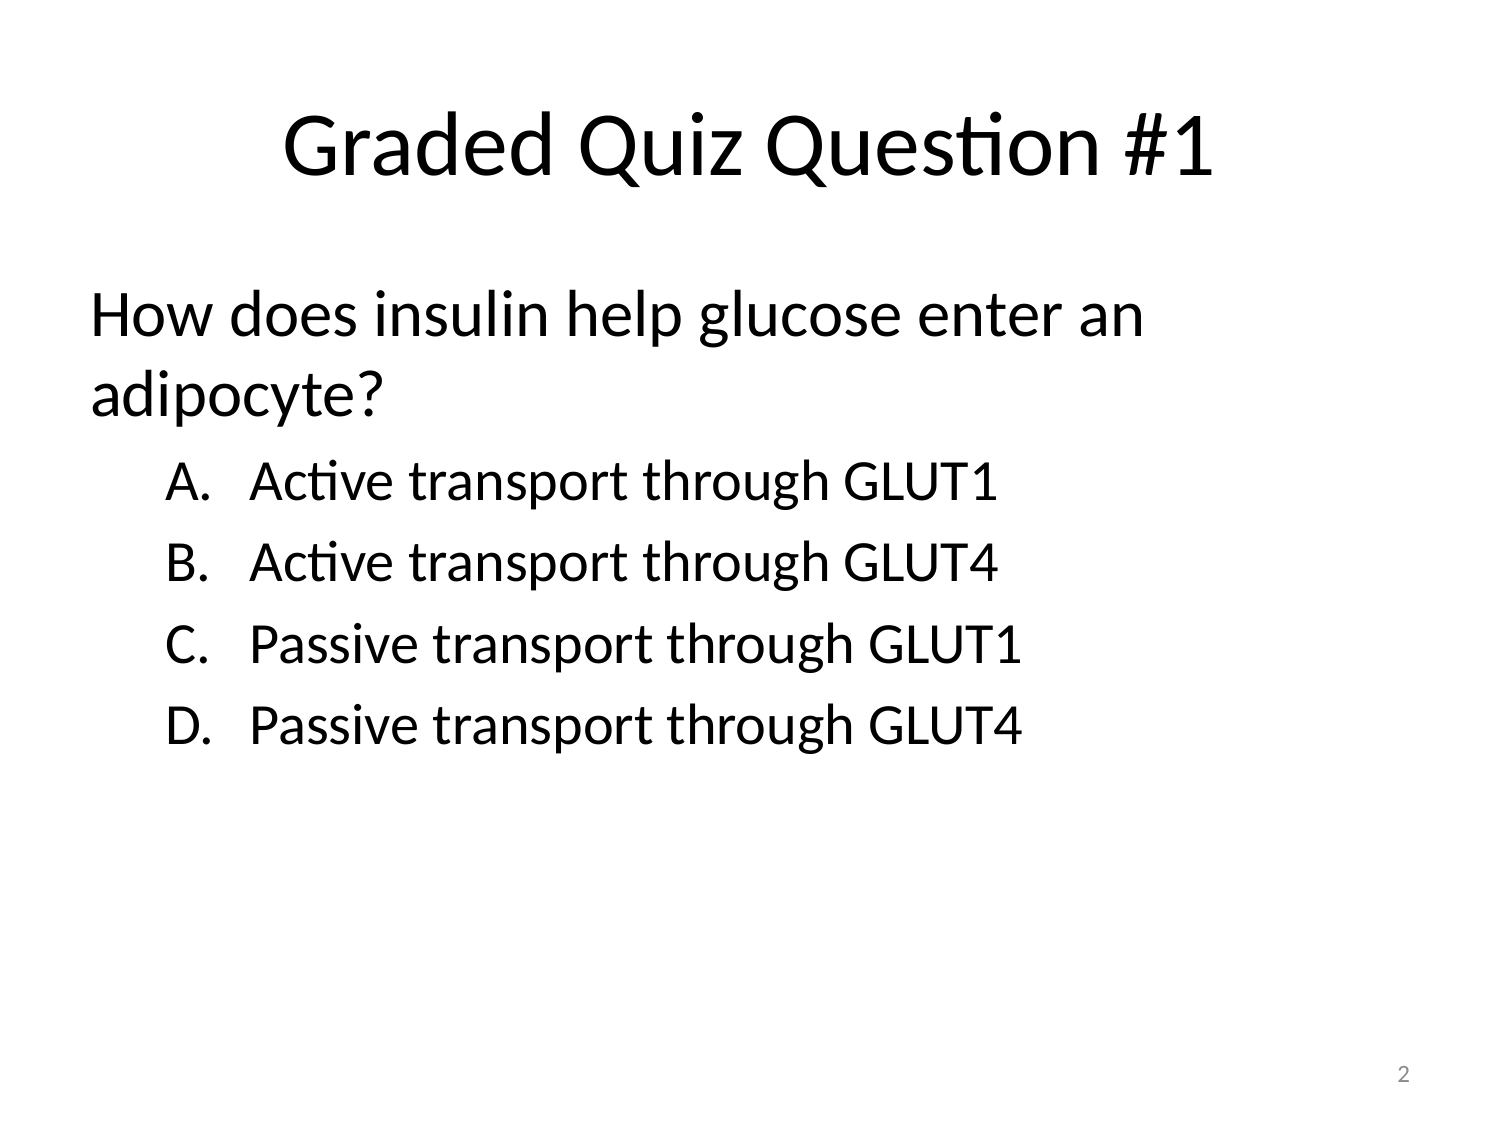

# Graded Quiz Question #1
How does insulin help glucose enter an adipocyte?
Active transport through GLUT1
Active transport through GLUT4
Passive transport through GLUT1
Passive transport through GLUT4
2